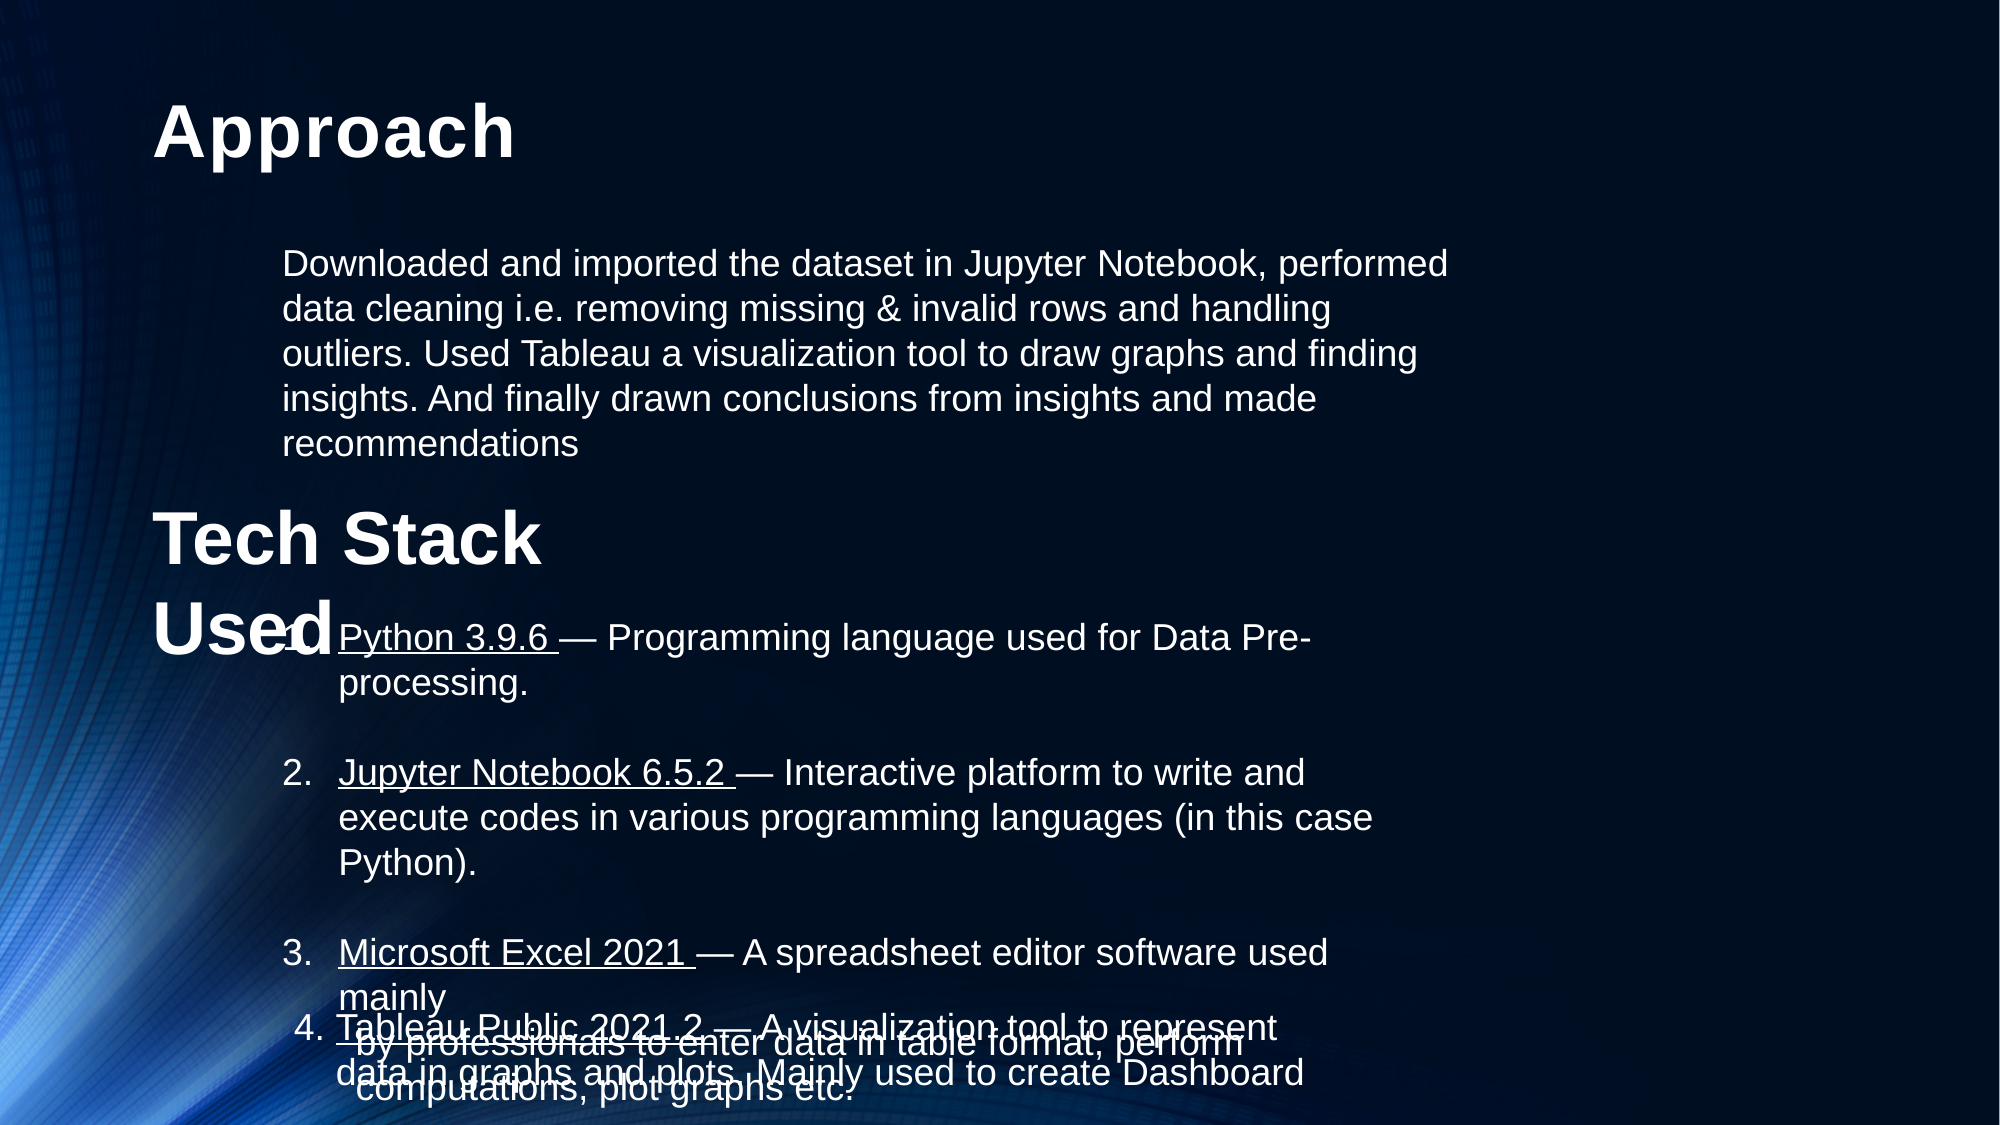

# Approach
Downloaded and imported the dataset in Jupyter Notebook, performed data cleaning i.e. removing missing & invalid rows and handling outliers. Used Tableau a visualization tool to draw graphs and finding insights. And finally drawn conclusions from insights and made recommendations
Tech Stack Used
Python 3.9.6 — Programming language used for Data Pre- processing.

Jupyter Notebook 6.5.2 — Interactive platform to write and execute codes in various programming languages (in this case Python).

Microsoft Excel 2021 — A spreadsheet editor software used mainly
       by professionals to enter data in table format, perform
       computations, plot graphs etc.
4. Tableau Public 2021.2 — A visualization tool to represent
    data in graphs and plots. Mainly used to create Dashboard